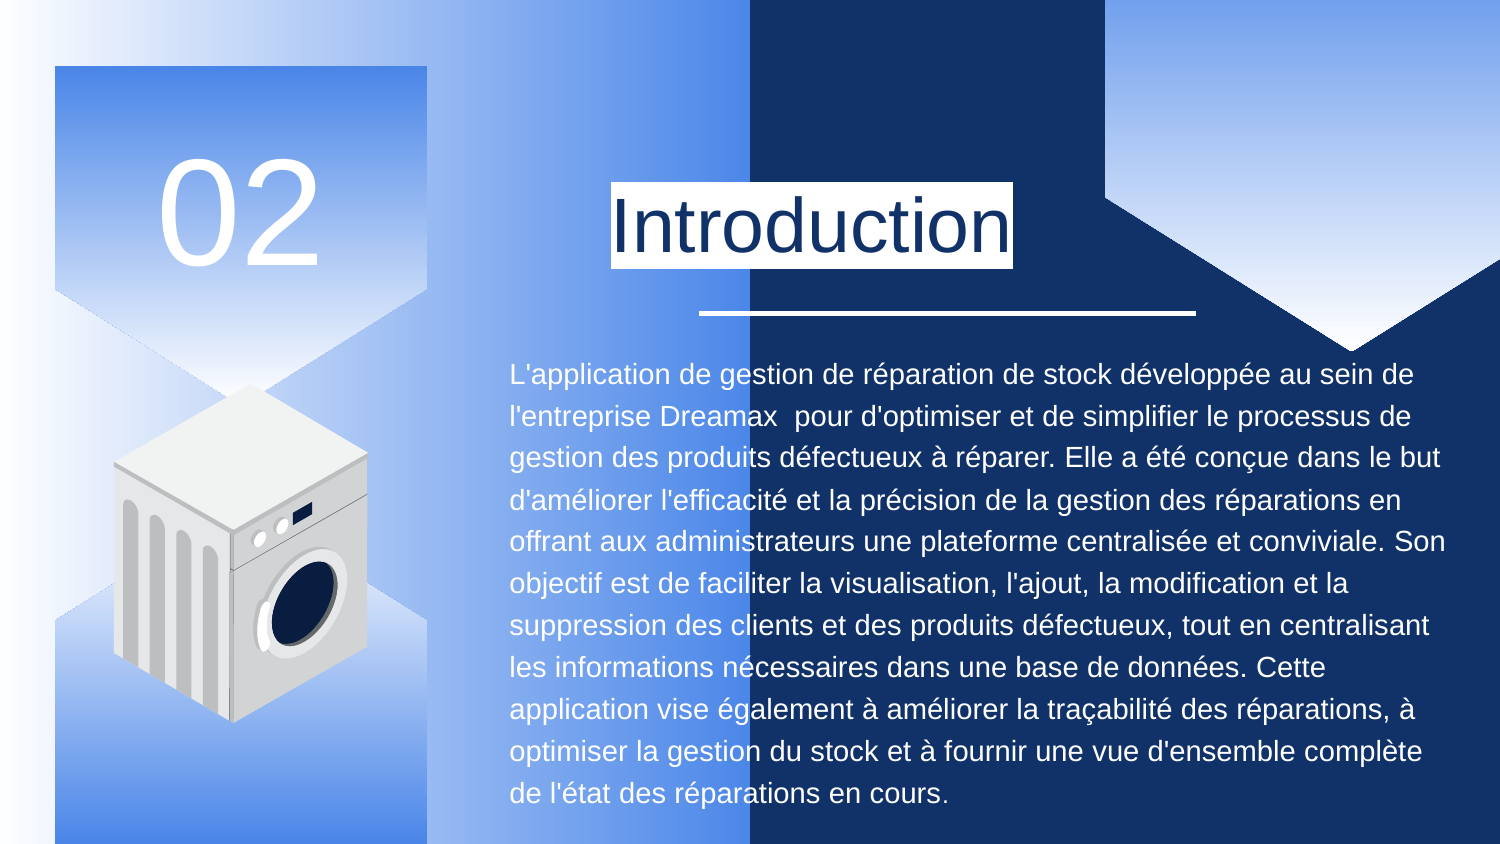

02
# Introduction

L'application de gestion de réparation de stock développée au sein de l'entreprise Dreamax  pour d'optimiser et de simplifier le processus de gestion des produits défectueux à réparer. Elle a été conçue dans le but d'améliorer l'efficacité et la précision de la gestion des réparations en offrant aux administrateurs une plateforme centralisée et conviviale. Son objectif est de faciliter la visualisation, l'ajout, la modification et la suppression des clients et des produits défectueux, tout en centralisant les informations nécessaires dans une base de données. Cette application vise également à améliorer la traçabilité des réparations, à optimiser la gestion du stock et à fournir une vue d'ensemble complète de l'état des réparations en cours.